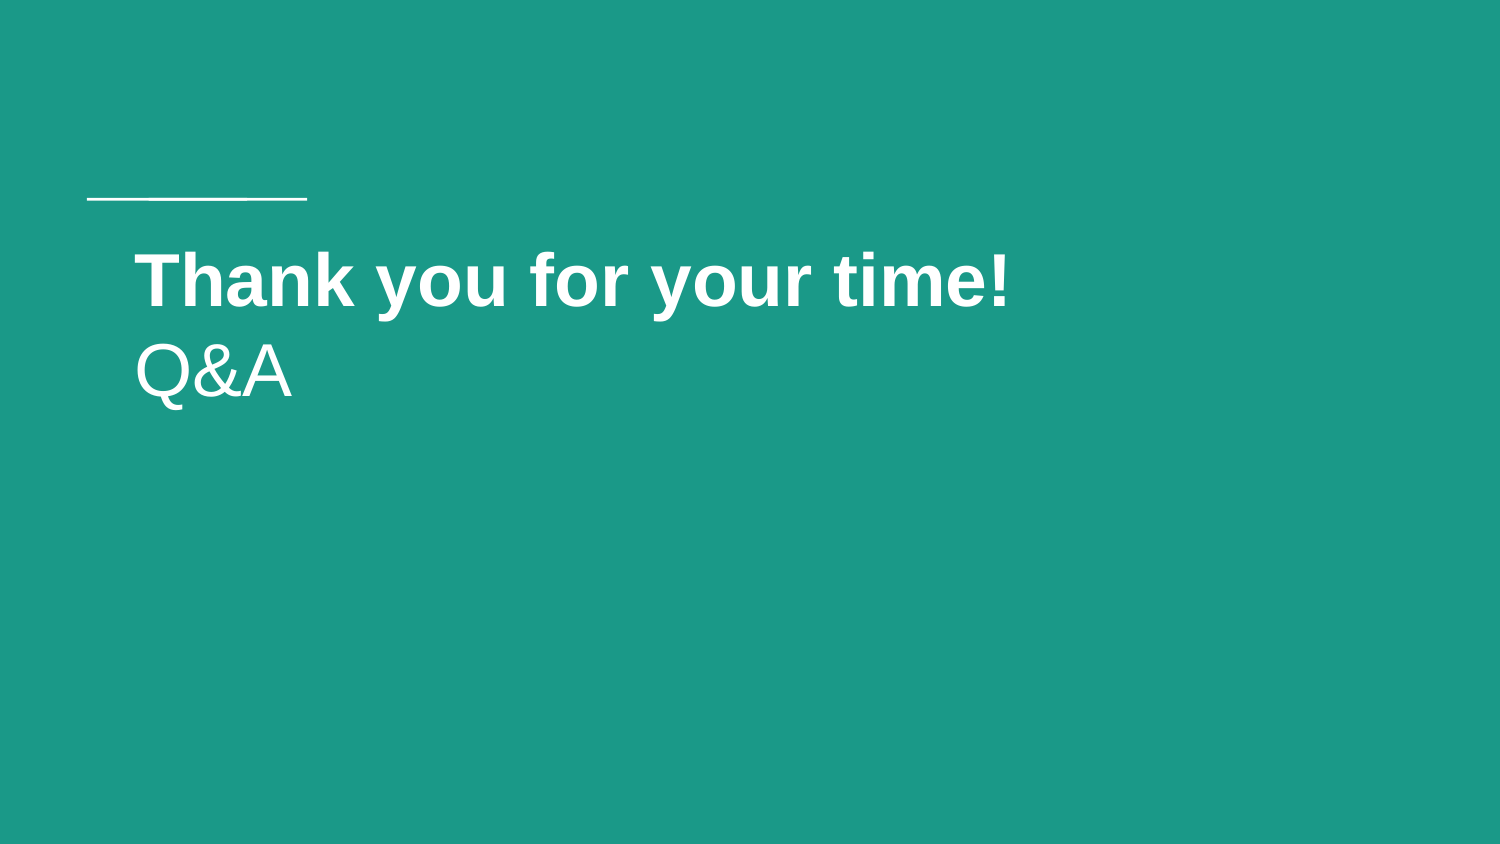

# Thank you for your time!
Q&A